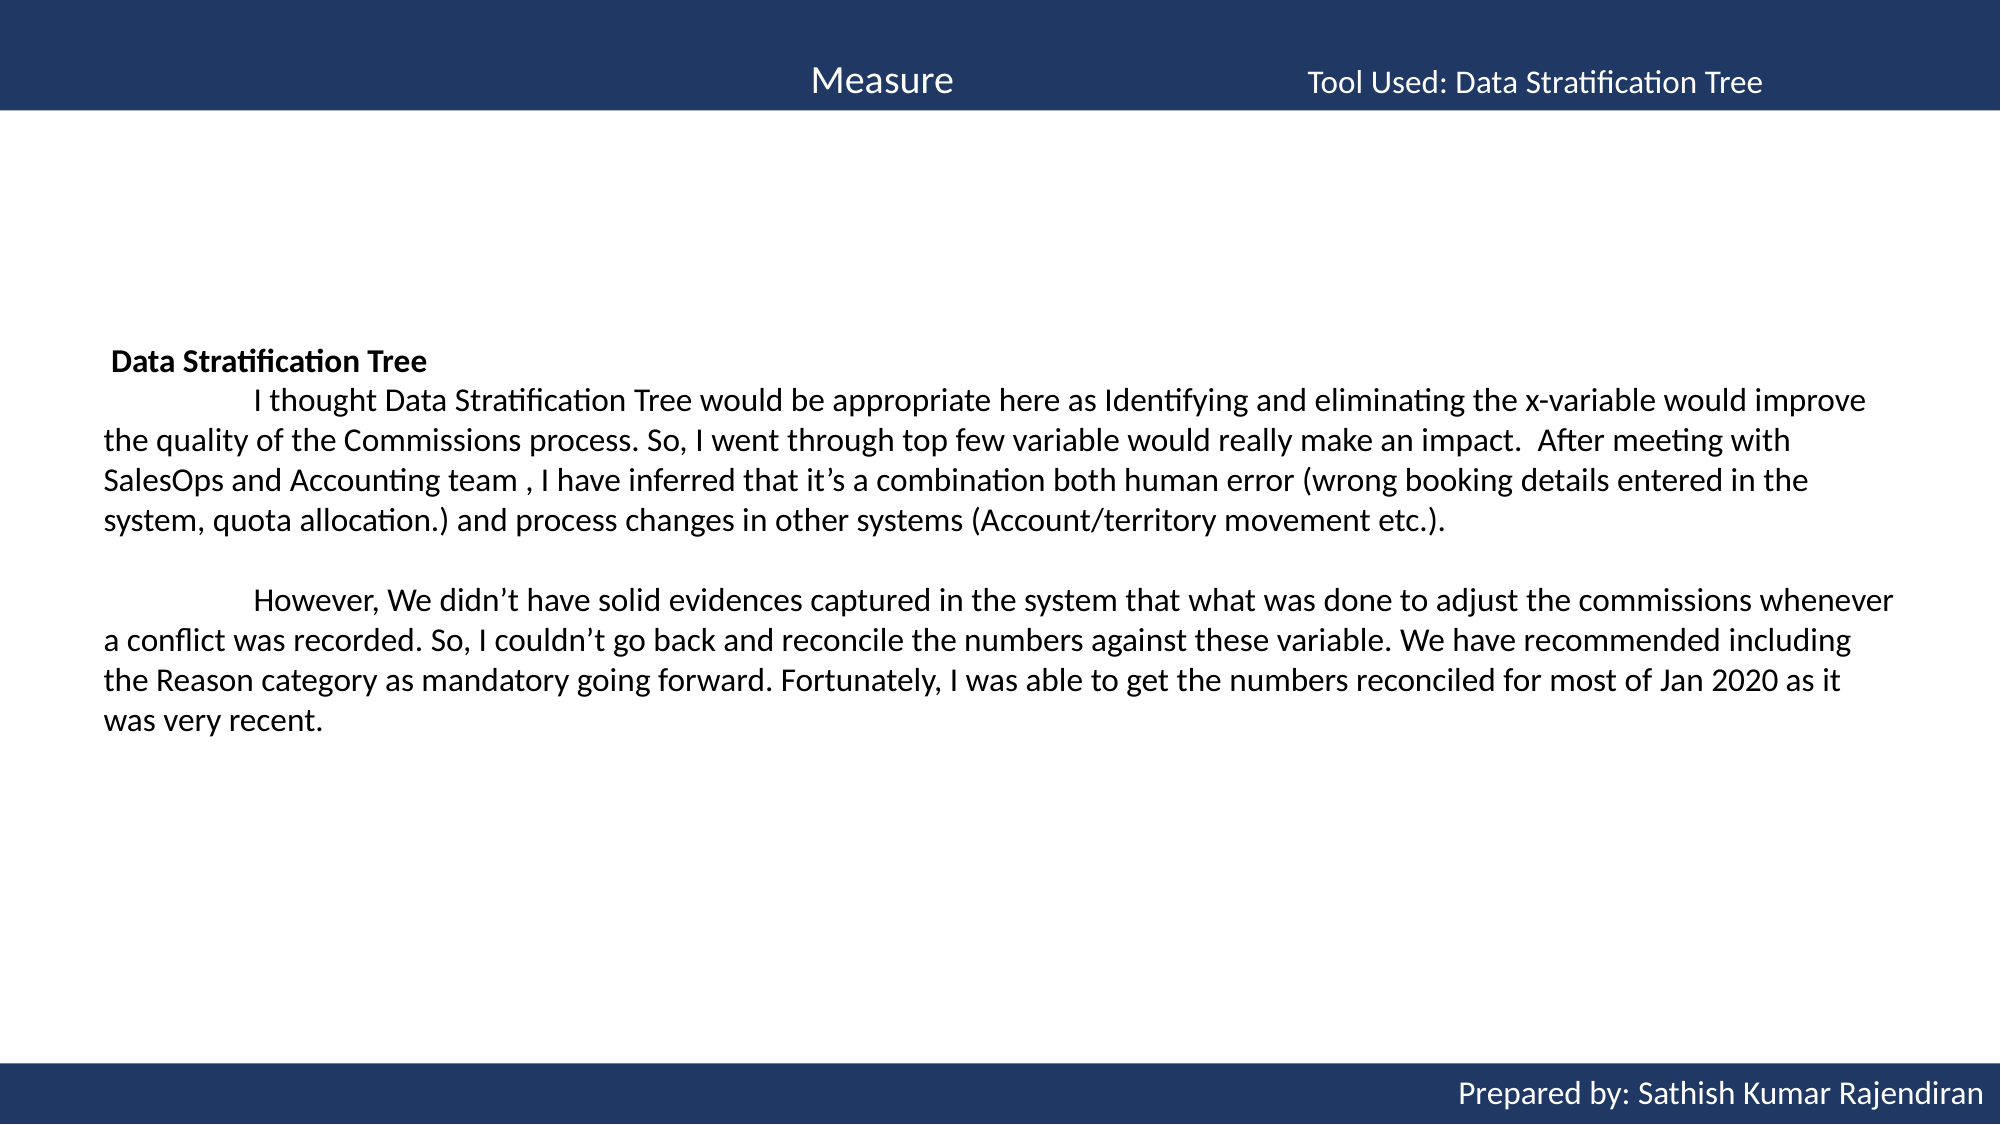

Measure	                                            Tool Used: Data Stratification Tree
 Data Stratification Tree
	I thought Data Stratification Tree would be appropriate here as Identifying and eliminating the x-variable would improve the quality of the Commissions process. So, I went through top few variable would really make an impact.  After meeting with SalesOps and Accounting team , I have inferred that it’s a combination both human error (wrong booking details entered in the system, quota allocation.) and process changes in other systems (Account/territory movement etc.).

	However, We didn’t have solid evidences captured in the system that what was done to adjust the commissions whenever a conflict was recorded. So, I couldn’t go back and reconcile the numbers against these variable. We have recommended including the Reason category as mandatory going forward. Fortunately, I was able to get the numbers reconciled for most of Jan 2020 as it was very recent.
Prepared by: Sathish Kumar Rajendiran